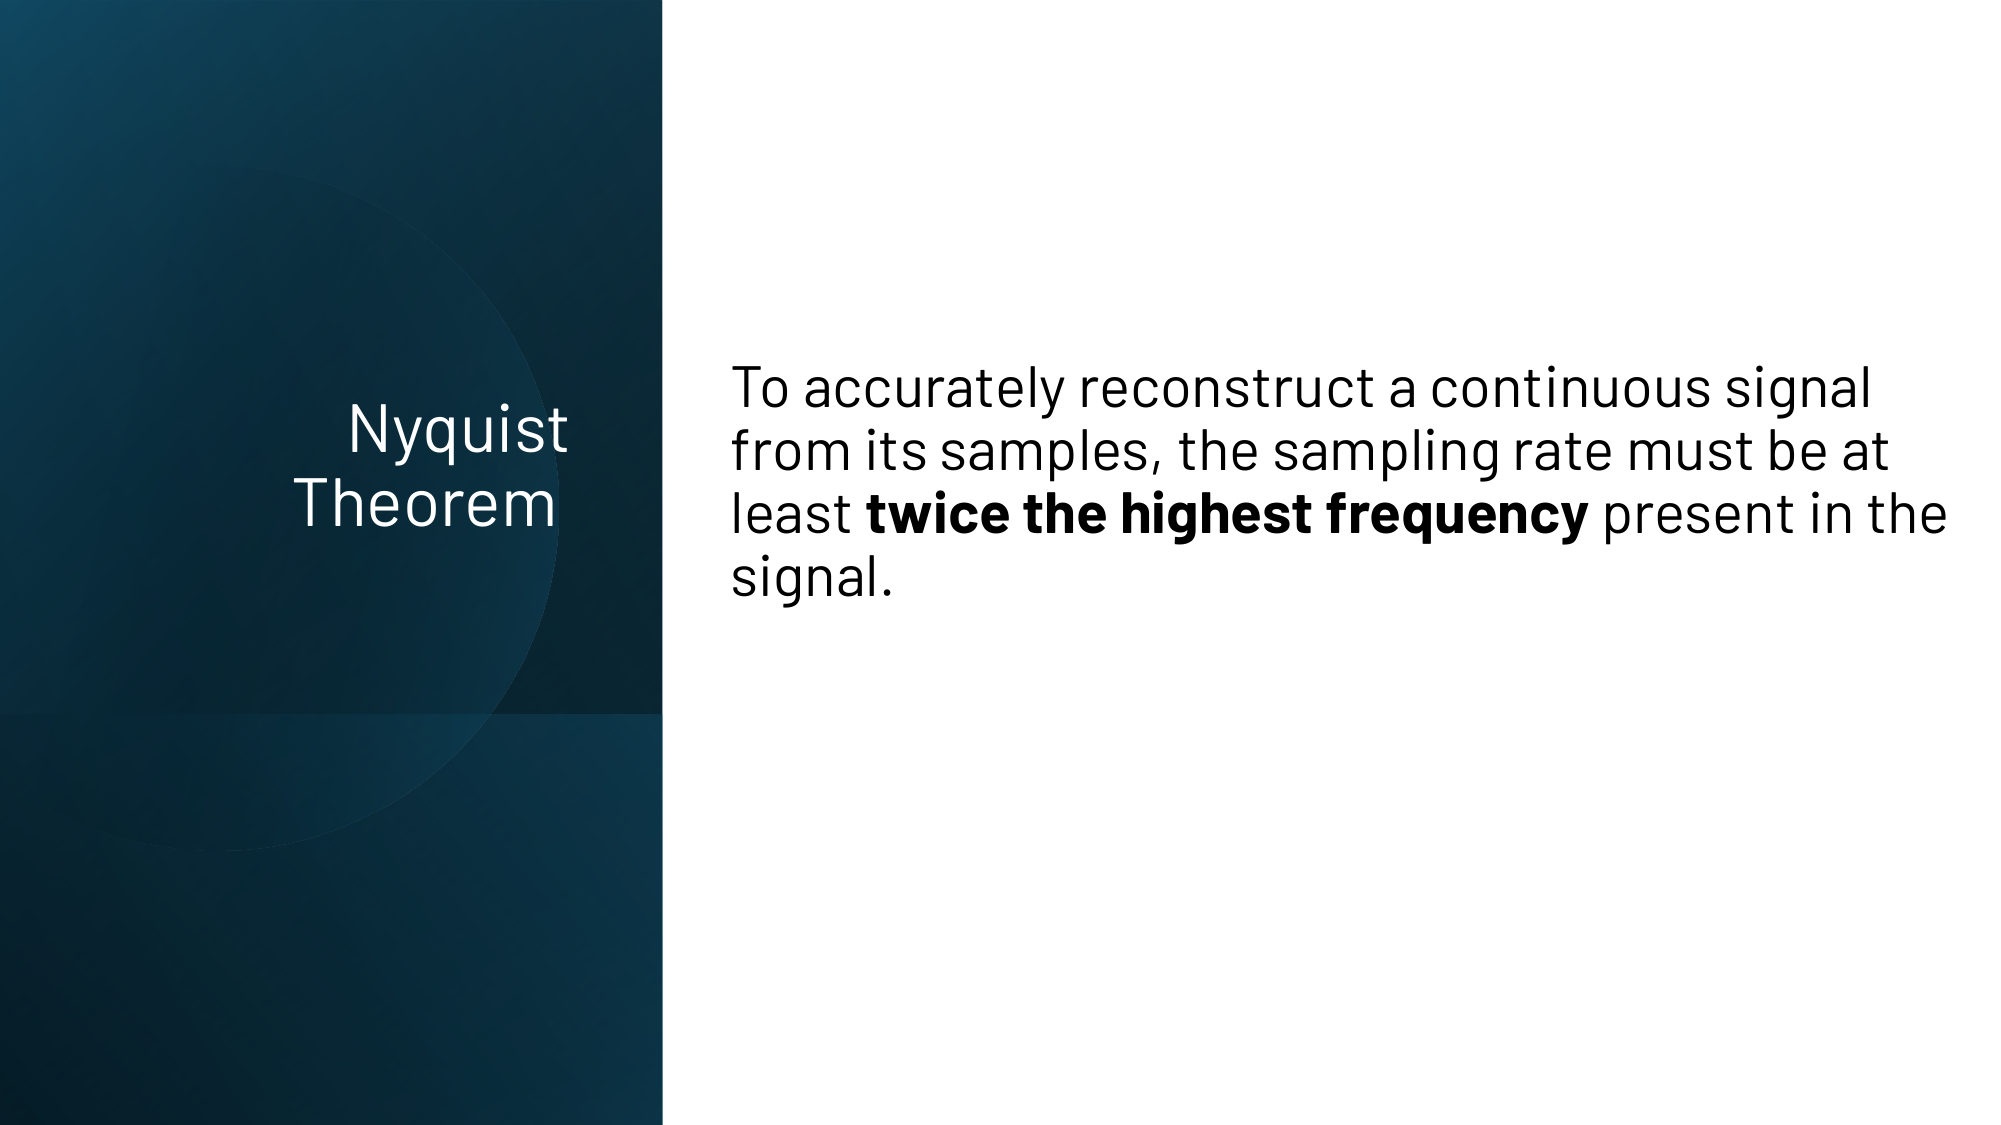

To accurately reconstruct a continuous signal from its samples, the sampling rate must be at least twice the highest frequency present in the signal.
# Nyquist Theorem

24